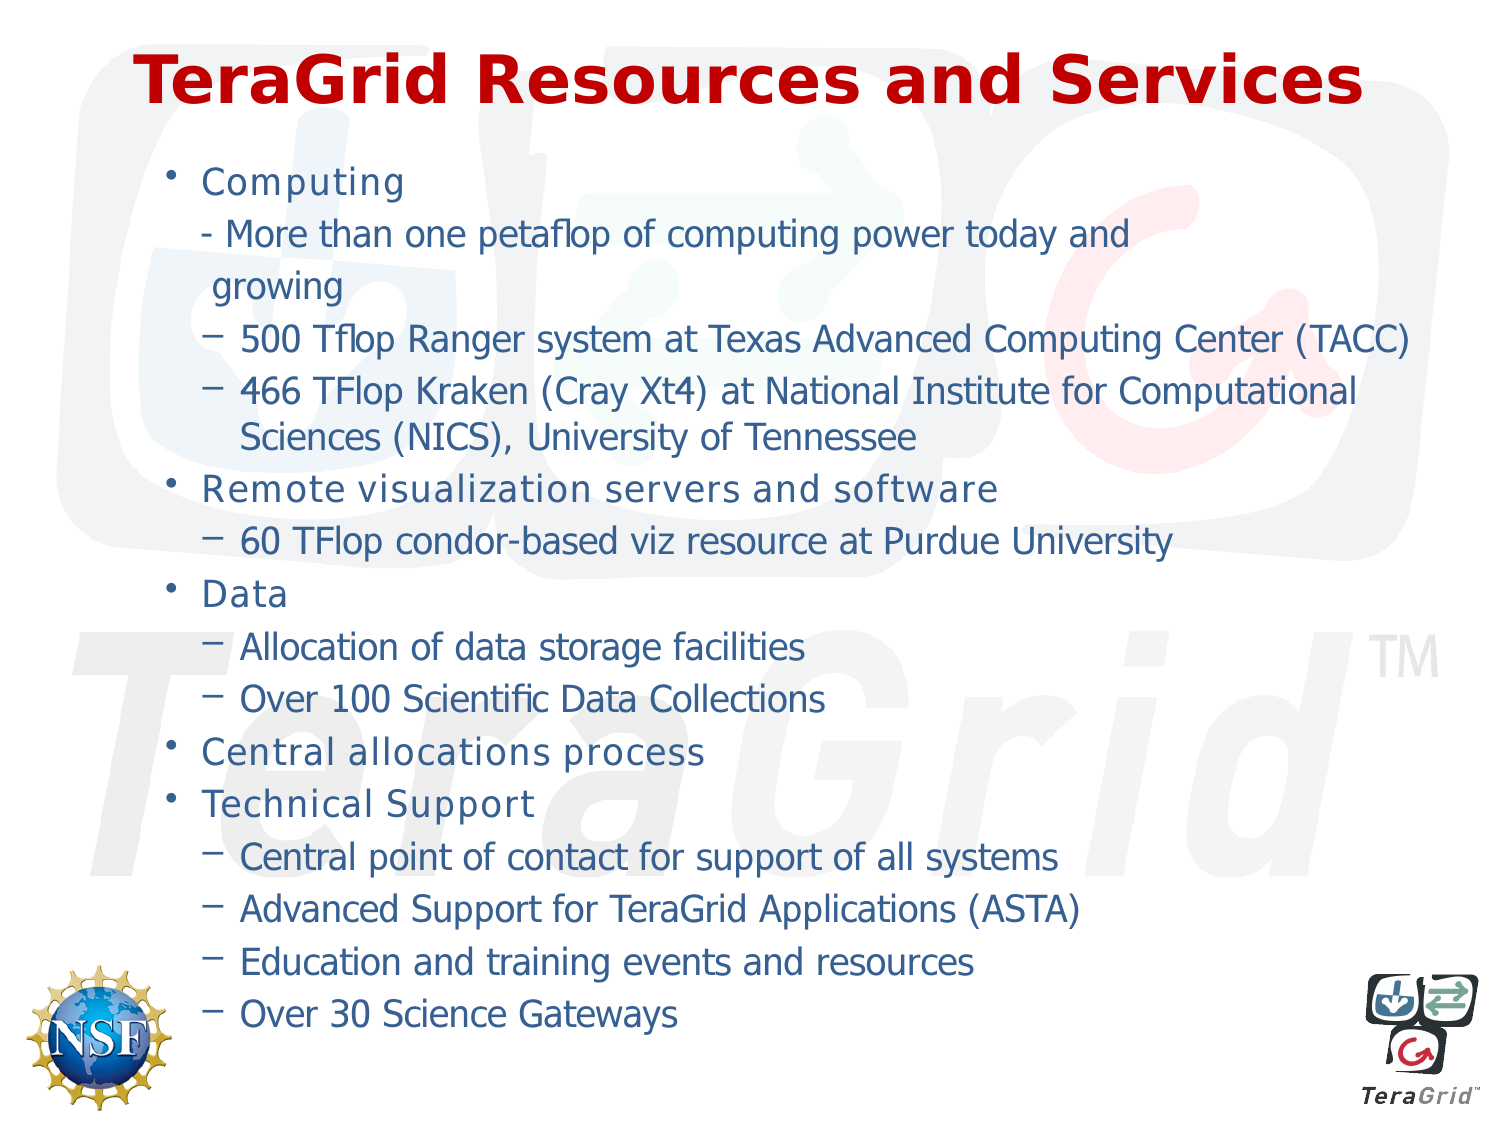

# TeraGrid Resources and Services
Computing
   - More than one petaflop of computing power today and
    growing
500 Tflop Ranger system at Texas Advanced Computing Center (TACC)
466 TFlop Kraken (Cray Xt4) at National Institute for Computational Sciences (NICS), University of Tennessee
Remote visualization servers and software
60 TFlop condor-based viz resource at Purdue University
Data
Allocation of data storage facilities
Over 100 Scientific Data Collections
Central allocations process
Technical Support
Central point of contact for support of all systems
Advanced Support for TeraGrid Applications (ASTA)
Education and training events and resources
Over 30 Science Gateways